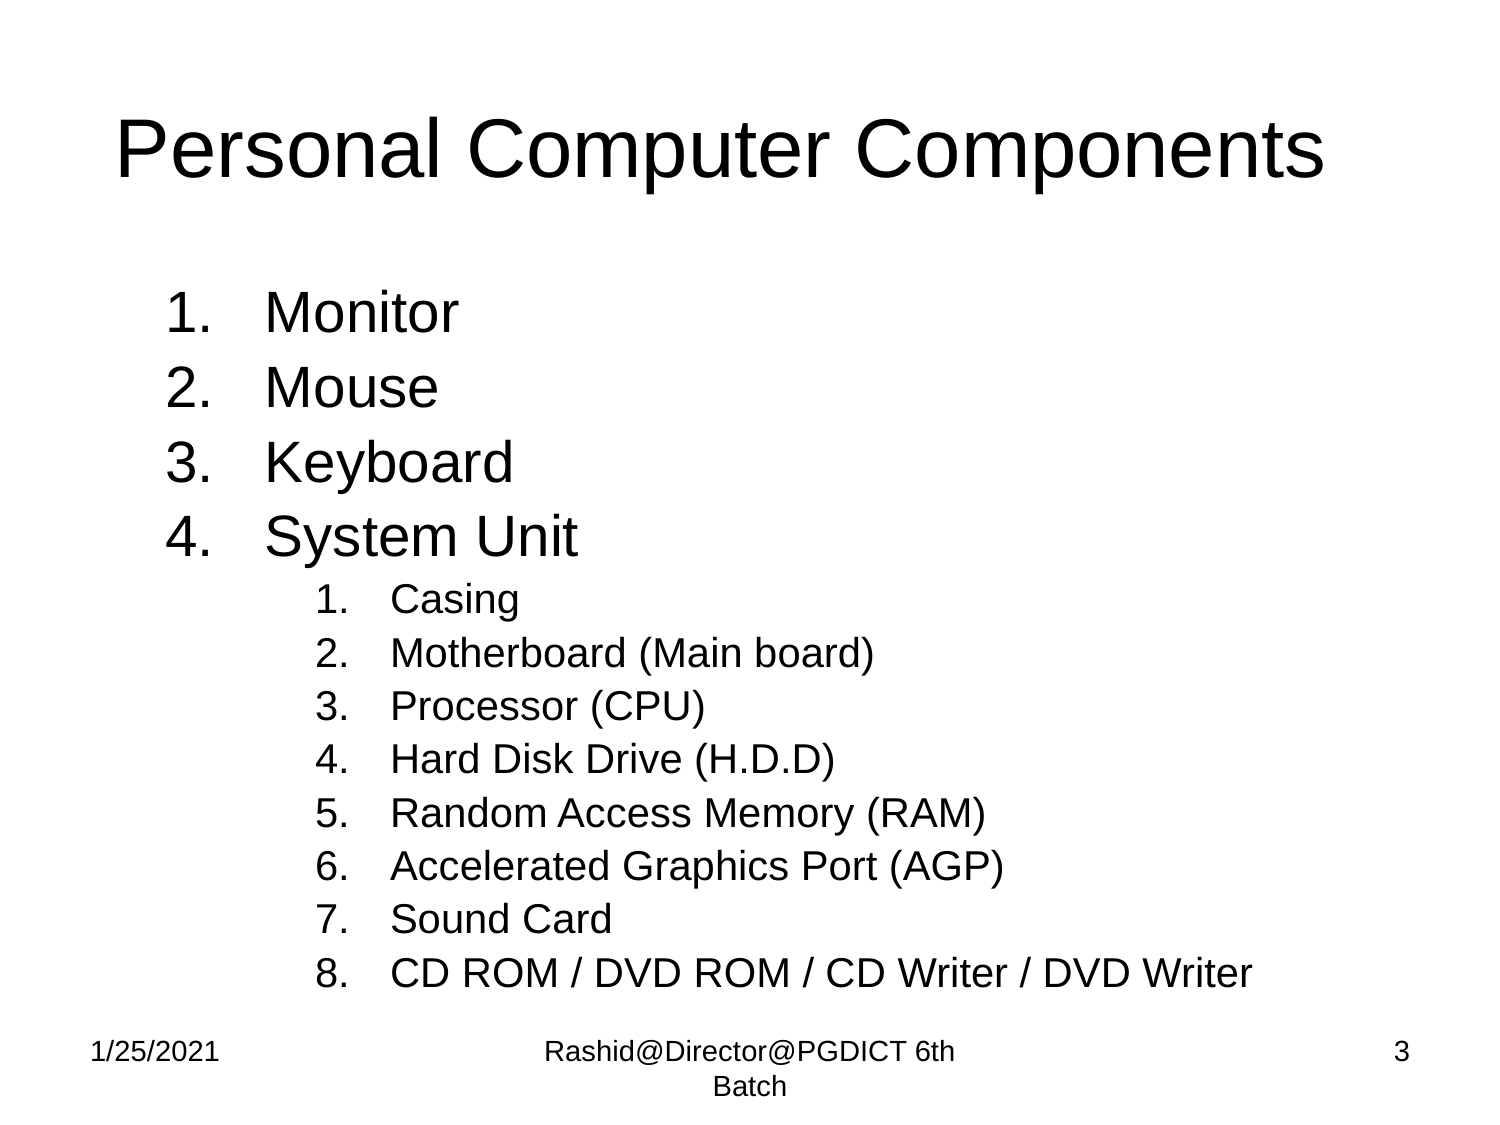

# Personal Computer Components
Monitor
Mouse
Keyboard
System Unit
Casing
Motherboard (Main board)
Processor (CPU)
Hard Disk Drive (H.D.D)
Random Access Memory (RAM)
Accelerated Graphics Port (AGP)
Sound Card
CD ROM / DVD ROM / CD Writer / DVD Writer

1/25/2021
Rashid@Director@PGDICT 6th Batch
3